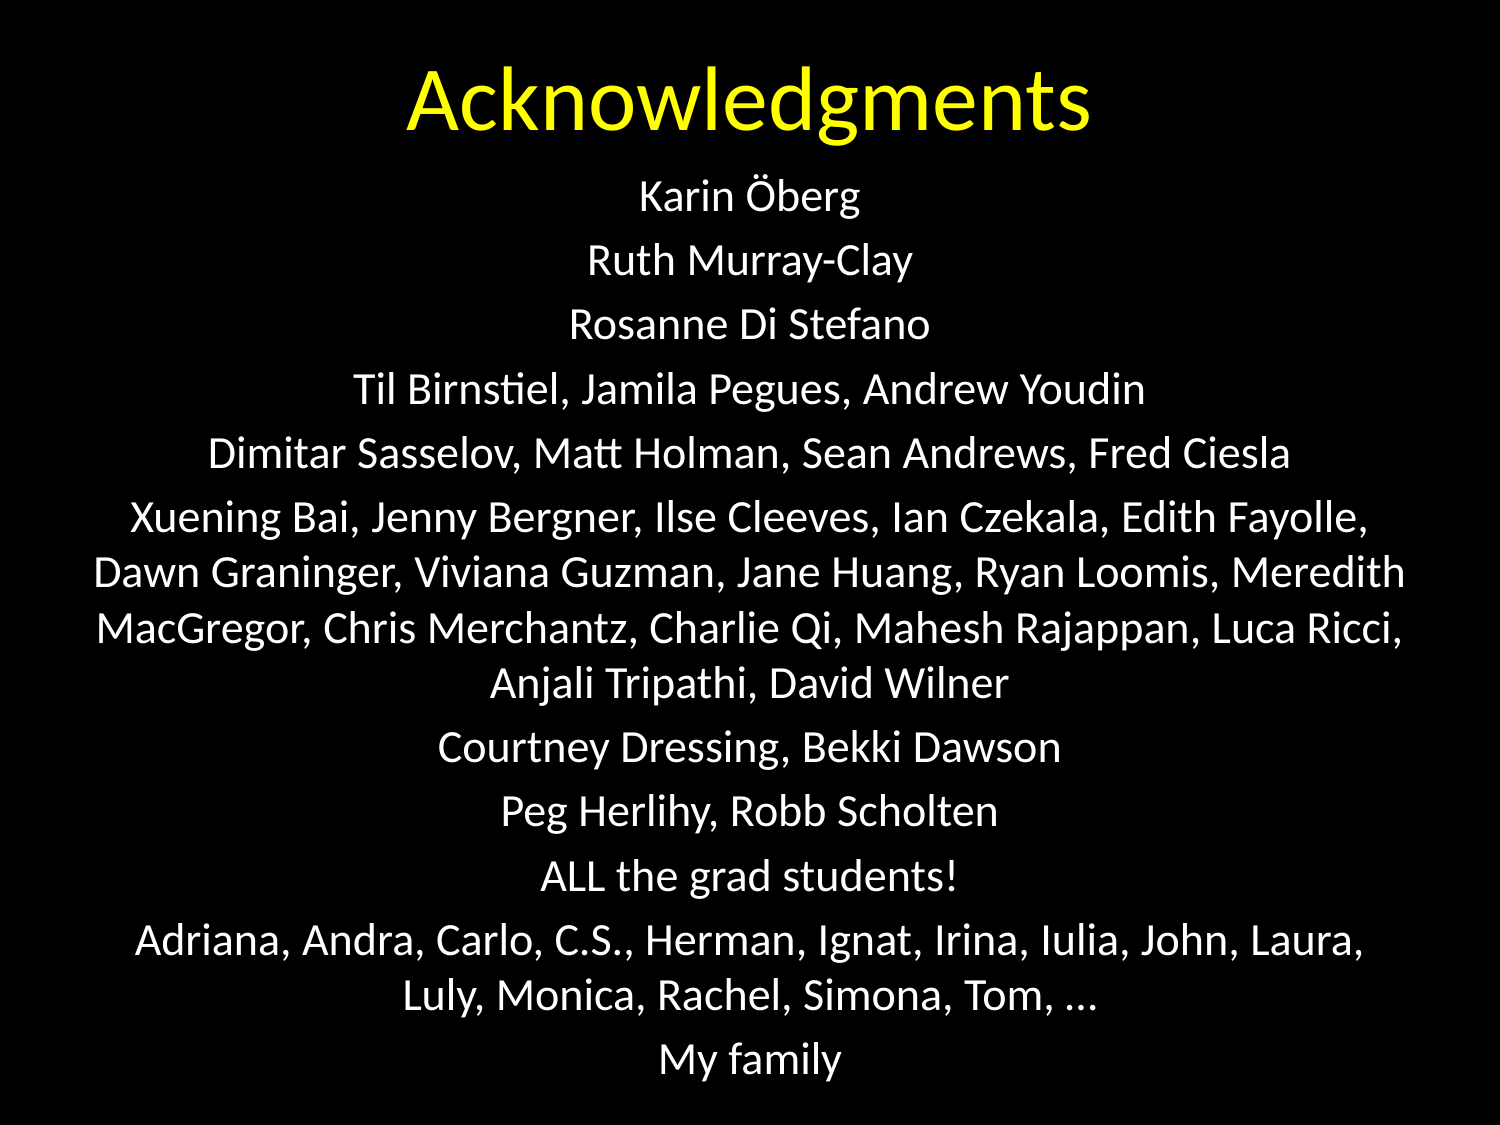

# Acknowledgments
Karin Öberg
Ruth Murray-Clay
Rosanne Di Stefano
Til Birnstiel, Jamila Pegues, Andrew Youdin
Dimitar Sasselov, Matt Holman, Sean Andrews, Fred Ciesla
Xuening Bai, Jenny Bergner, Ilse Cleeves, Ian Czekala, Edith Fayolle, Dawn Graninger, Viviana Guzman, Jane Huang, Ryan Loomis, Meredith MacGregor, Chris Merchantz, Charlie Qi, Mahesh Rajappan, Luca Ricci, Anjali Tripathi, David Wilner
Courtney Dressing, Bekki Dawson
Peg Herlihy, Robb Scholten
ALL the grad students!
Adriana, Andra, Carlo, C.S., Herman, Ignat, Irina, Iulia, John, Laura, Luly, Monica, Rachel, Simona, Tom, …
My family